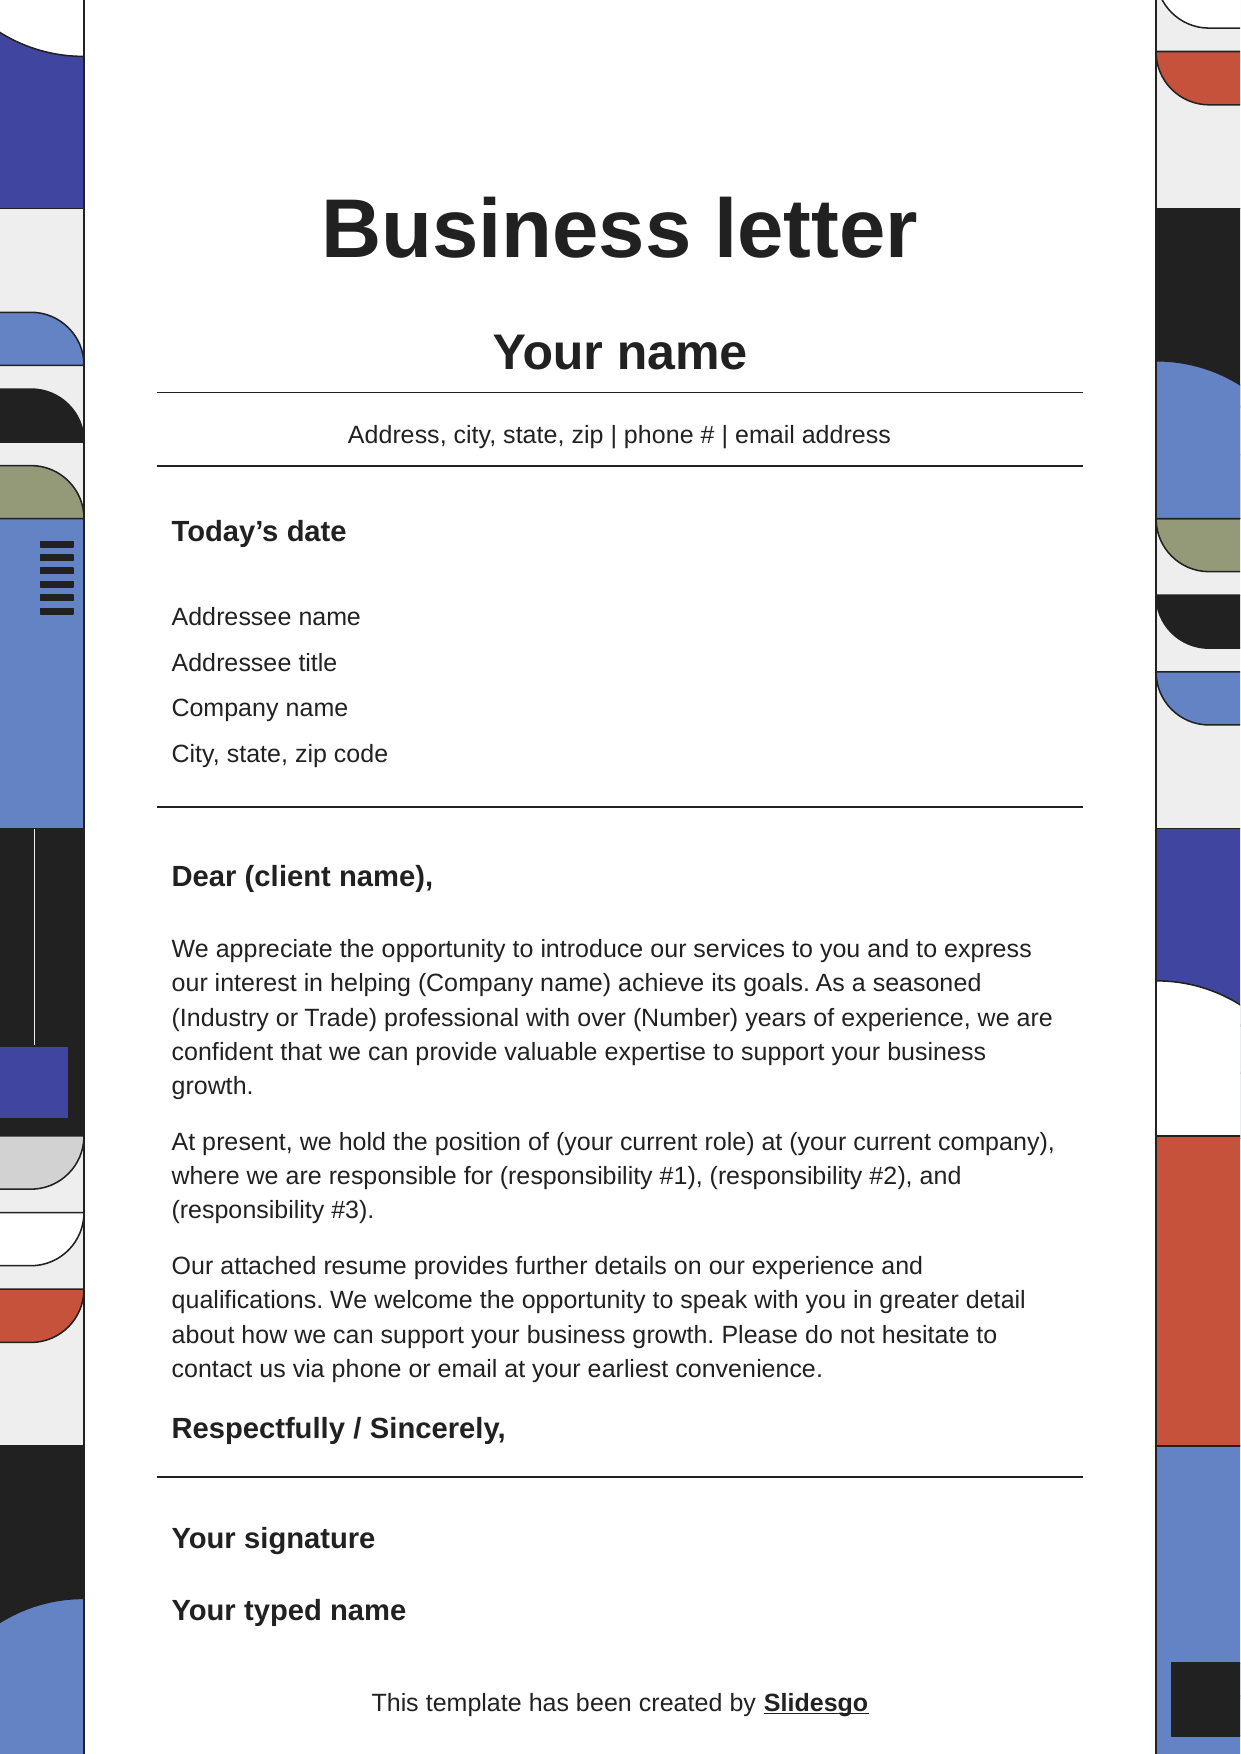

# Business letter
Your name
Address, city, state, zip | phone # | email address
Today’s date
Addressee name
Addressee title
Company name
City, state, zip code
Dear (client name),
We appreciate the opportunity to introduce our services to you and to express our interest in helping (Company name) achieve its goals. As a seasoned (Industry or Trade) professional with over (Number) years of experience, we are confident that we can provide valuable expertise to support your business growth.
At present, we hold the position of (your current role) at (your current company), where we are responsible for (responsibility #1), (responsibility #2), and (responsibility #3).
Our attached resume provides further details on our experience and qualifications. We welcome the opportunity to speak with you in greater detail about how we can support your business growth. Please do not hesitate to contact us via phone or email at your earliest convenience.
Respectfully / Sincerely,
Your signature
Your typed name
This template has been created by Slidesgo